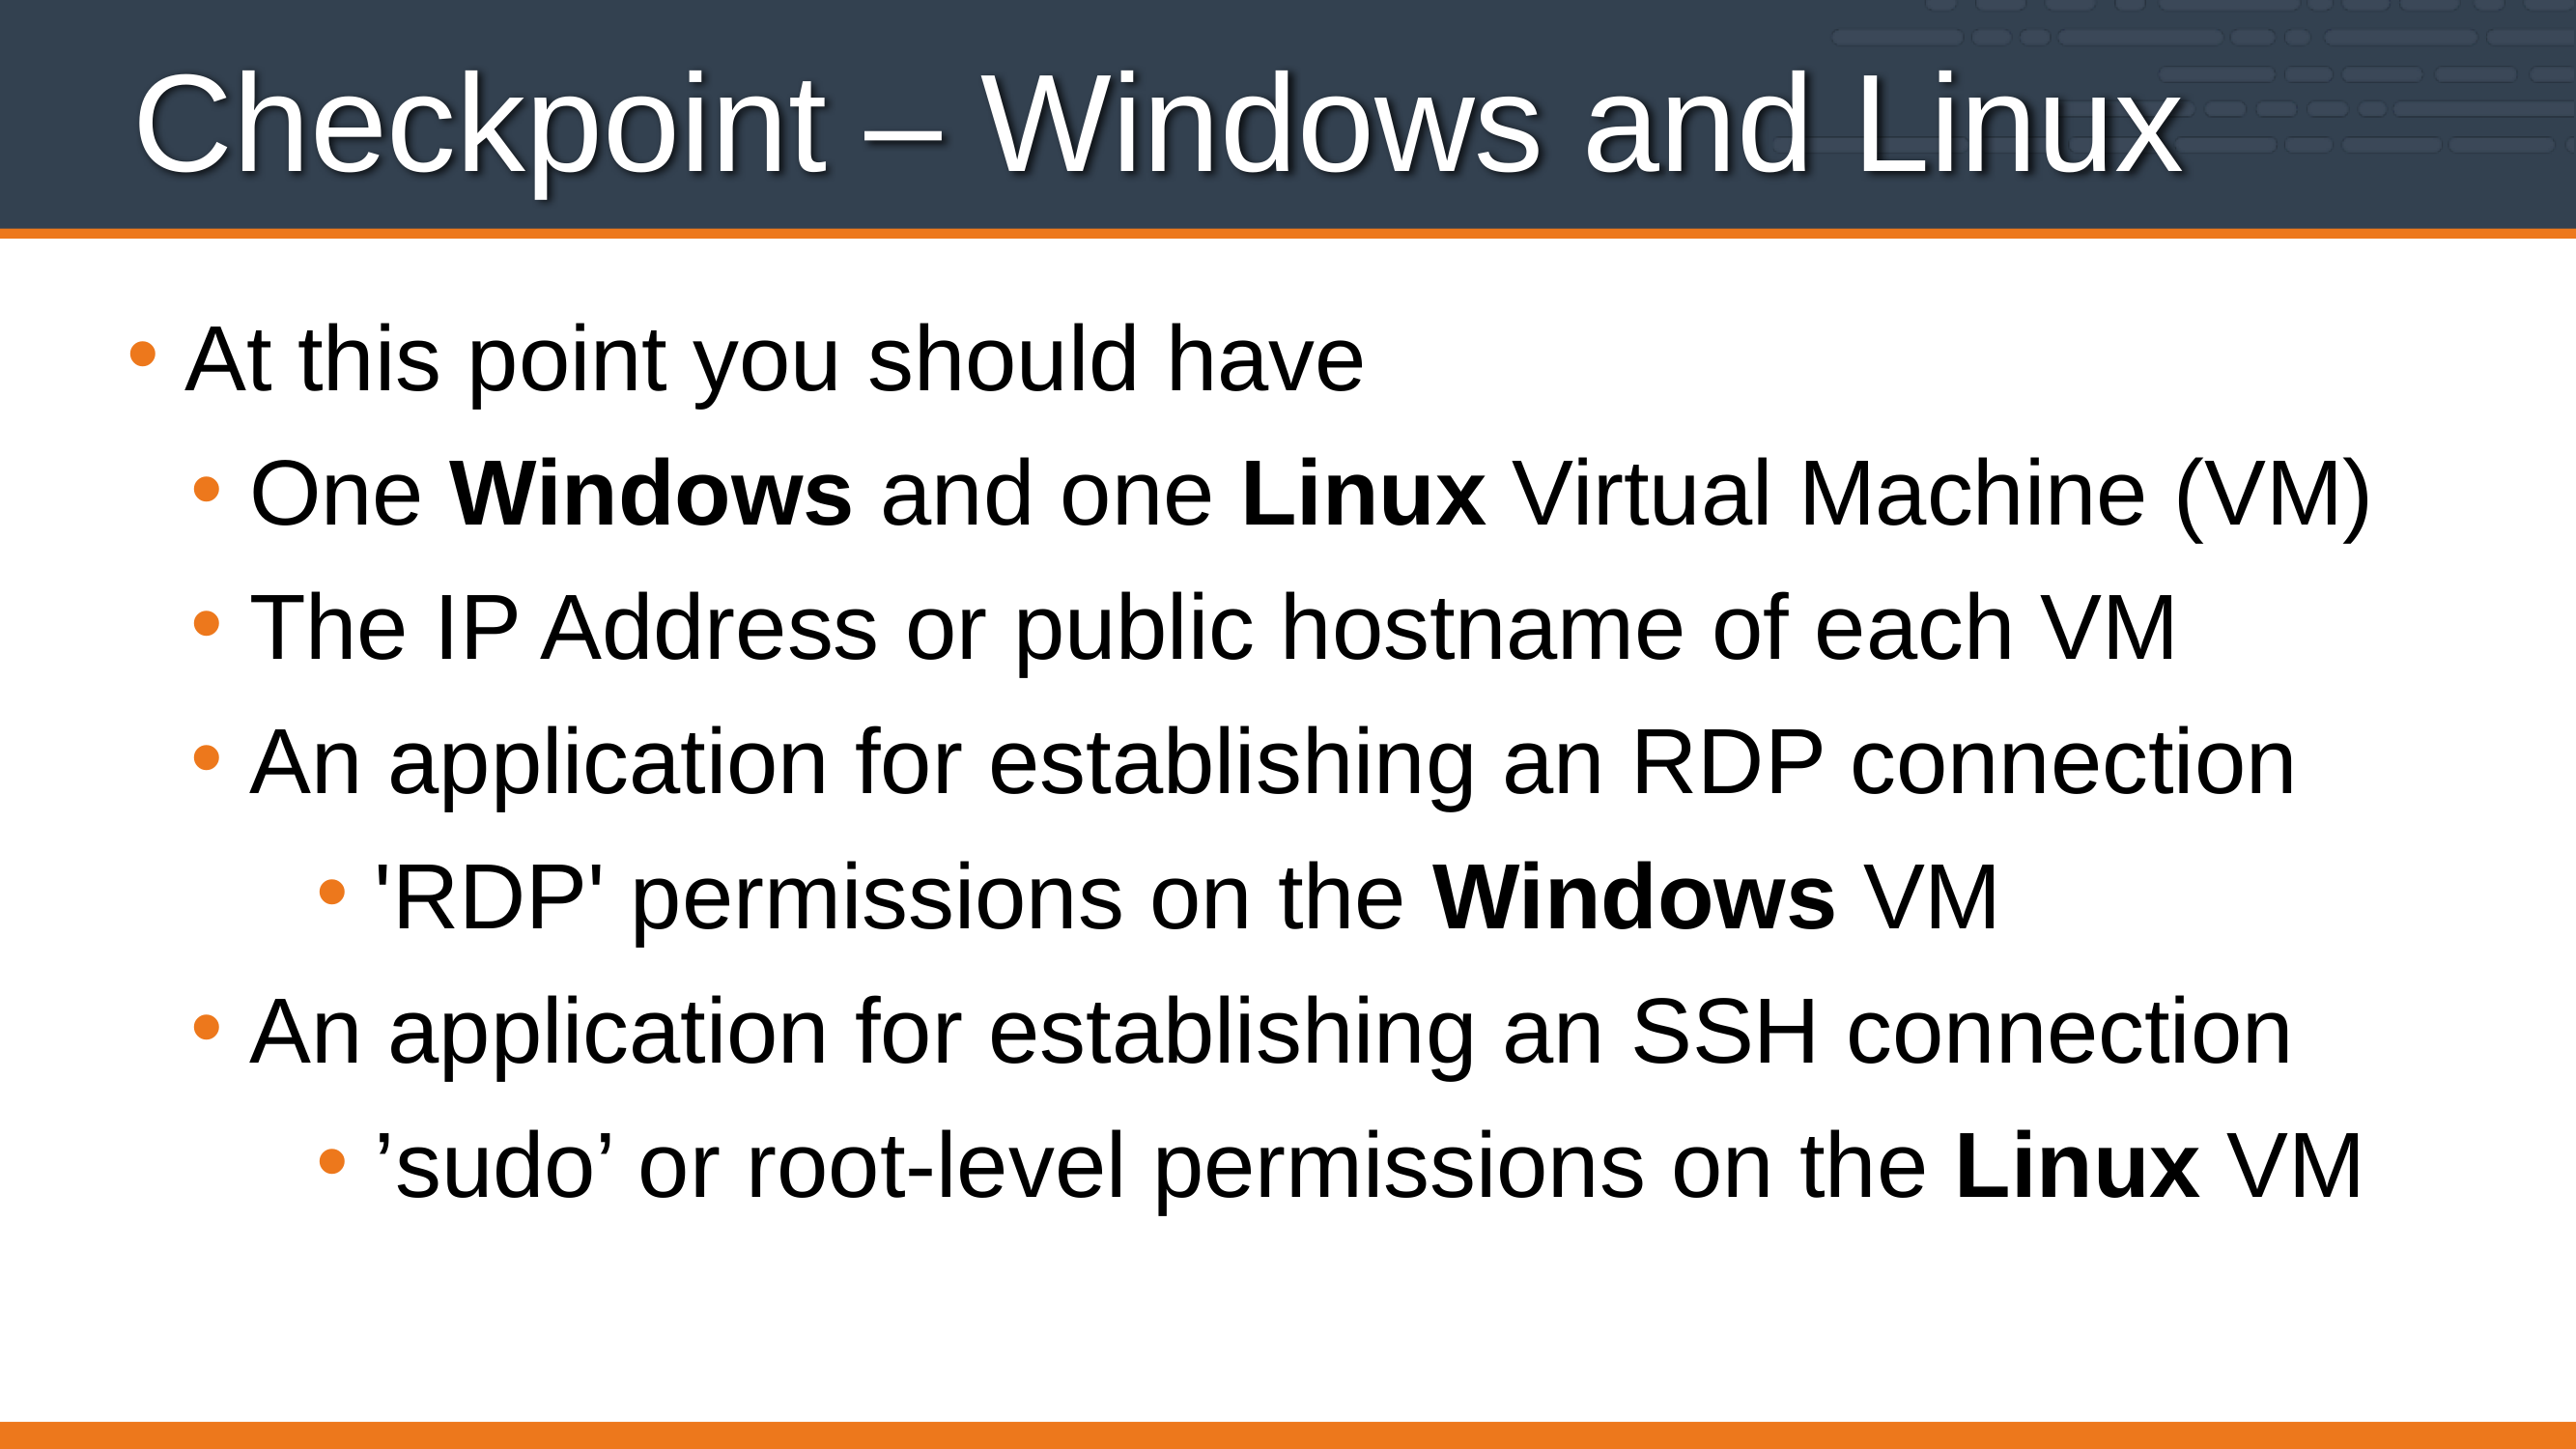

# Checkpoint – Windows and Linux
At this point you should have
One Windows and one Linux Virtual Machine (VM)
The IP Address or public hostname of each VM
An application for establishing an RDP connection
'RDP' permissions on the Windows VM
An application for establishing an SSH connection
’sudo’ or root-level permissions on the Linux VM